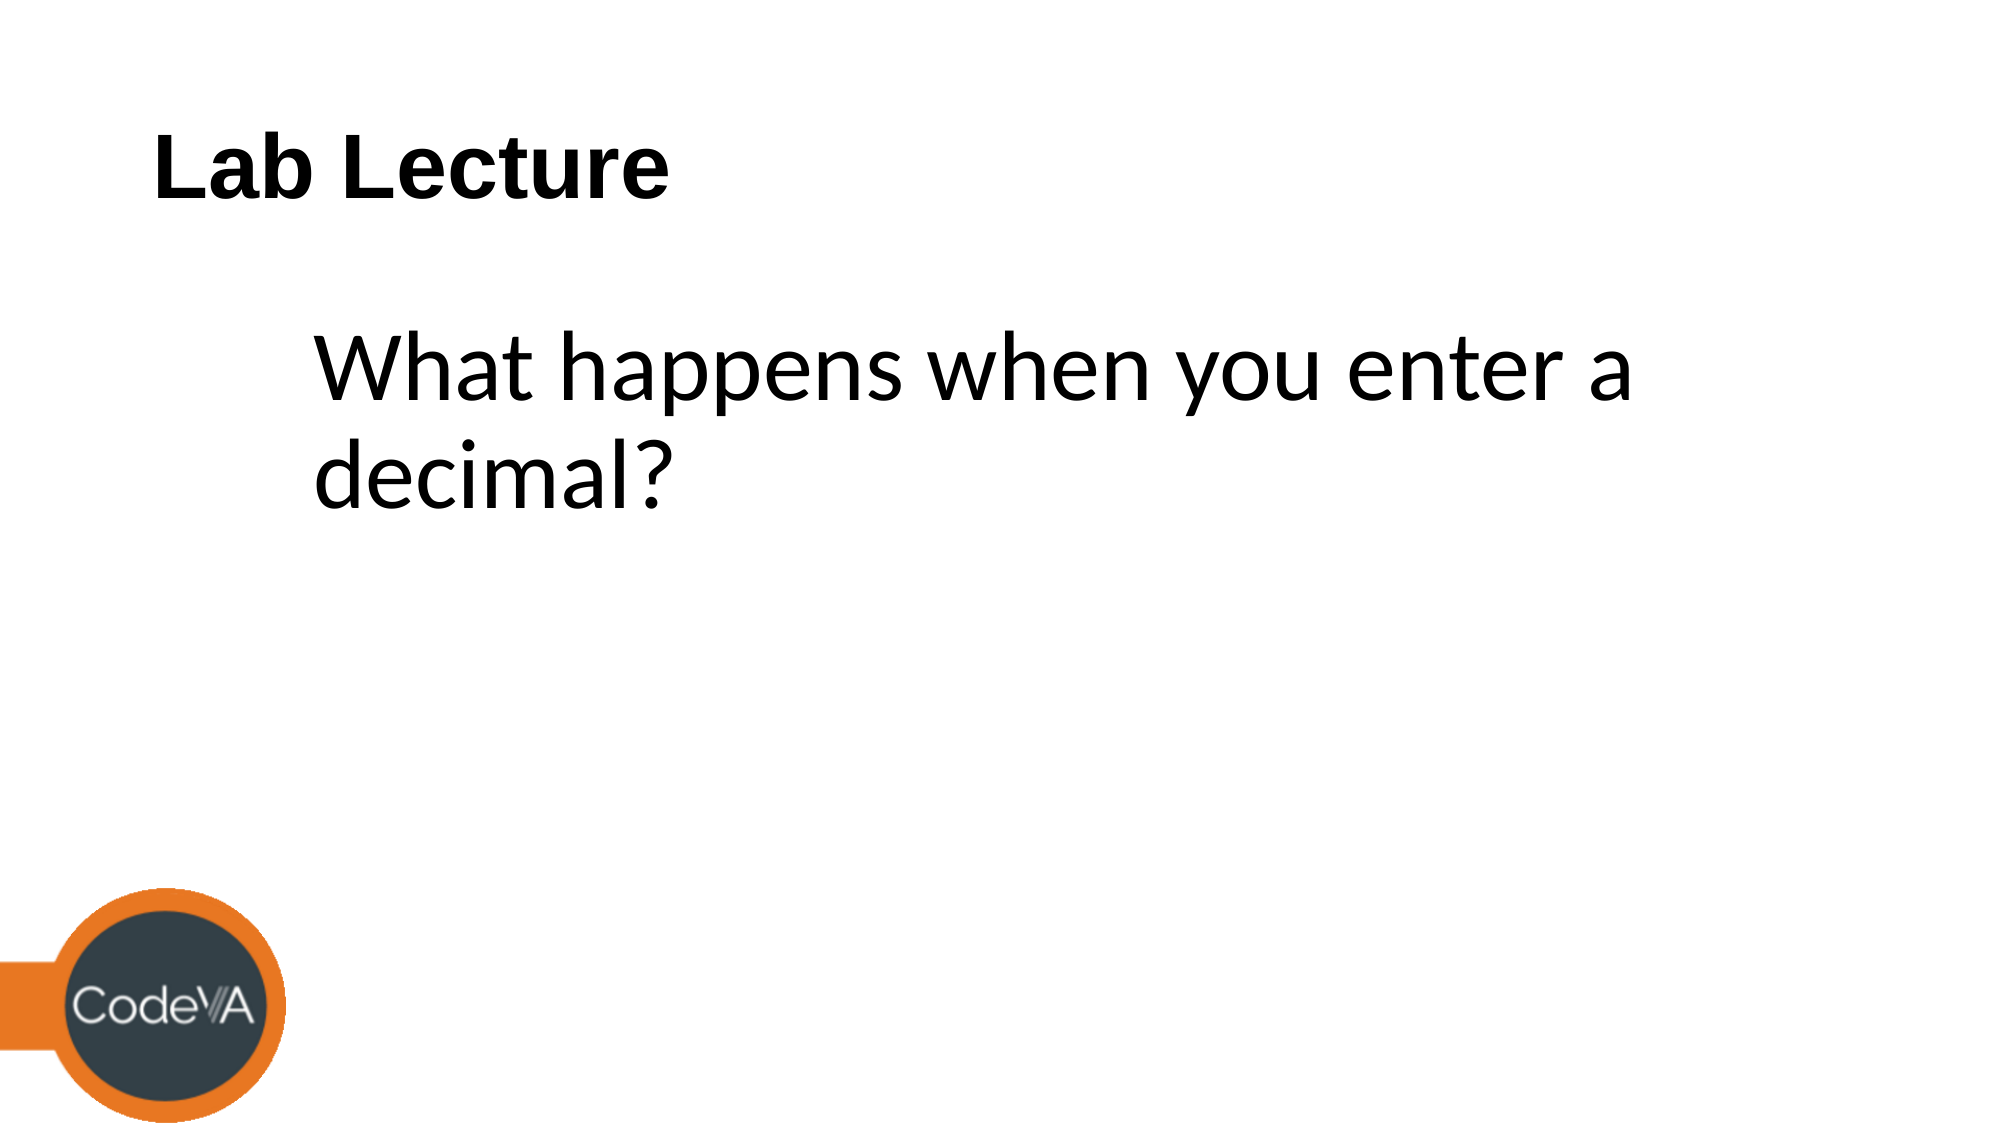

# Lab Lecture
What happens when you enter a decimal?